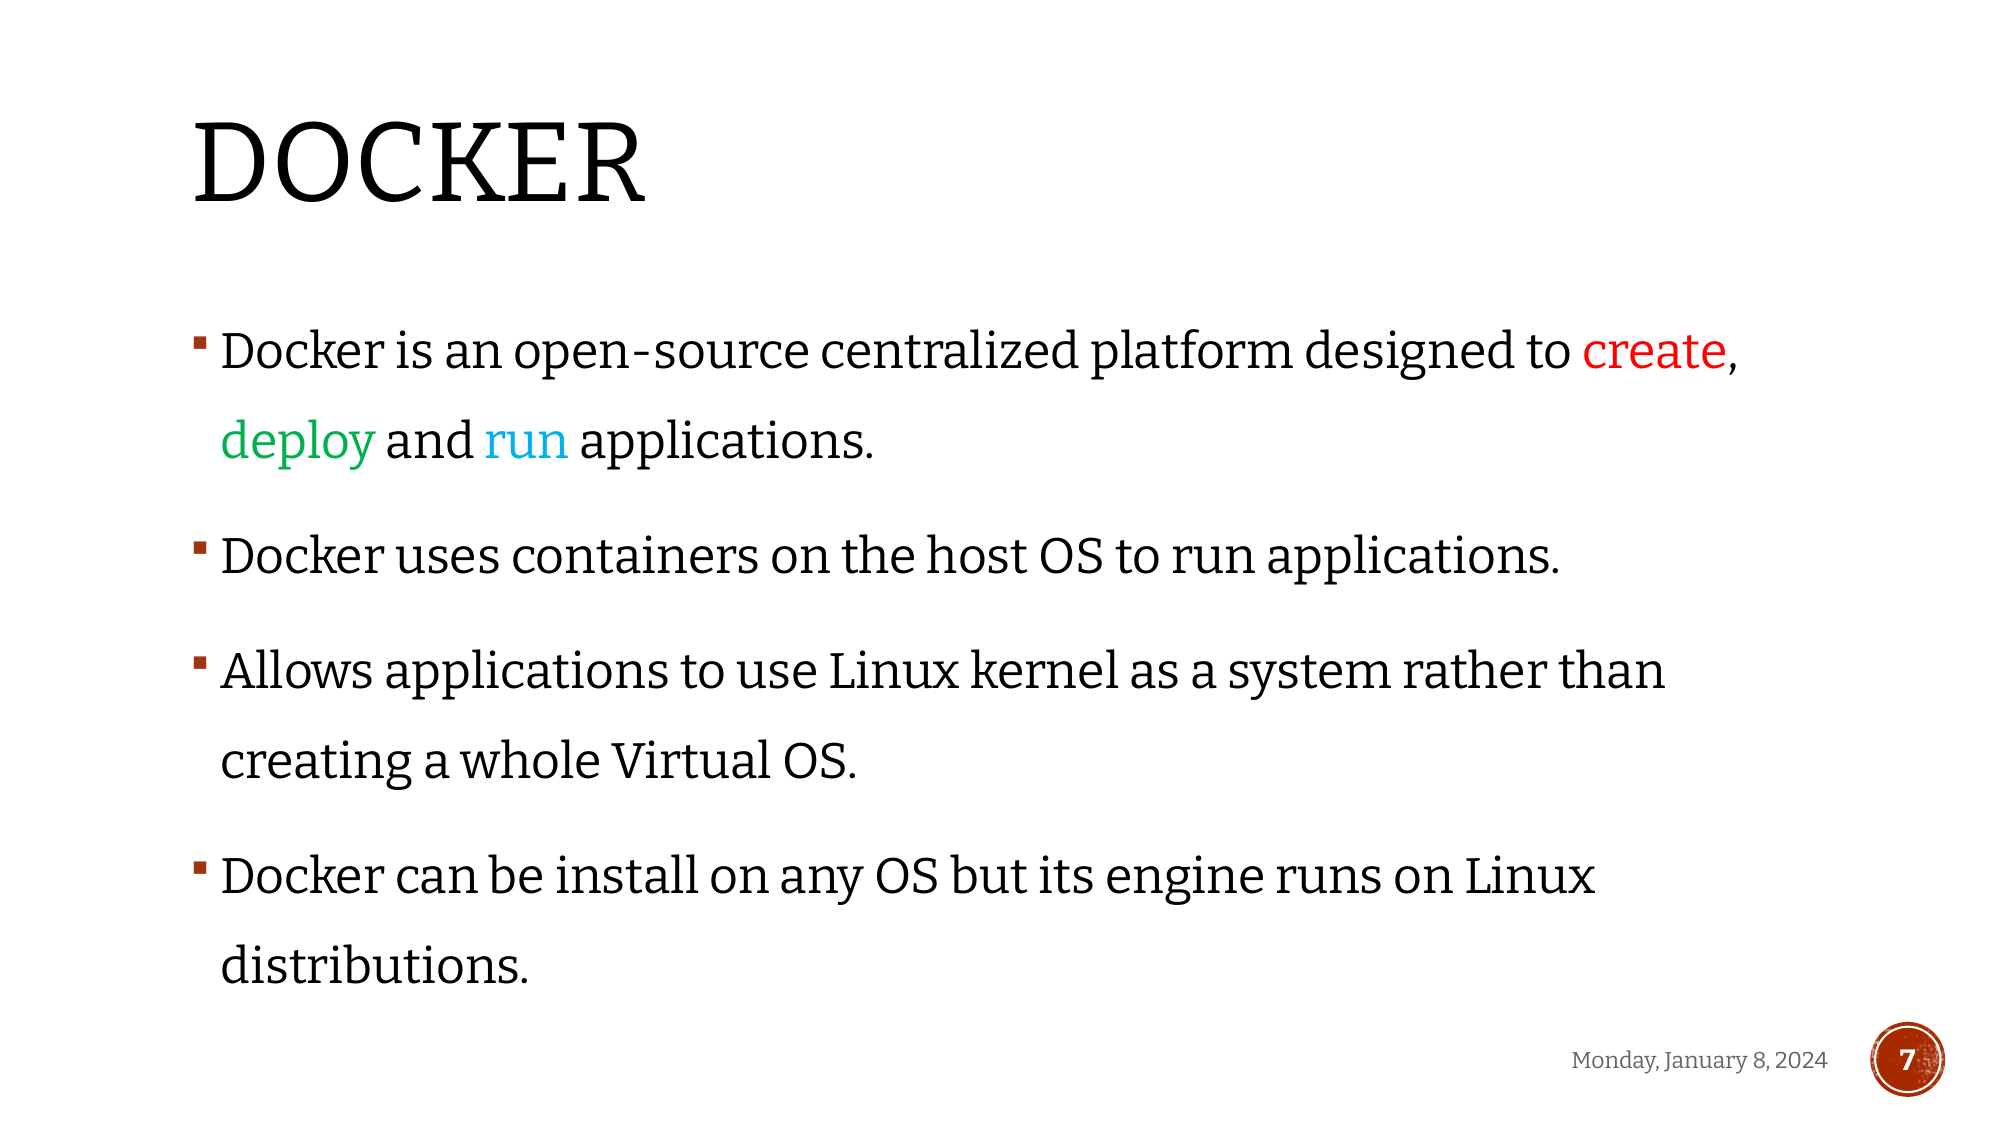

# Docker
Docker is an open-source centralized platform designed to create, deploy and run applications.
Docker uses containers on the host OS to run applications.
Allows applications to use Linux kernel as a system rather than creating a whole Virtual OS.
Docker can be install on any OS but its engine runs on Linux distributions.
Monday, January 8, 2024
7